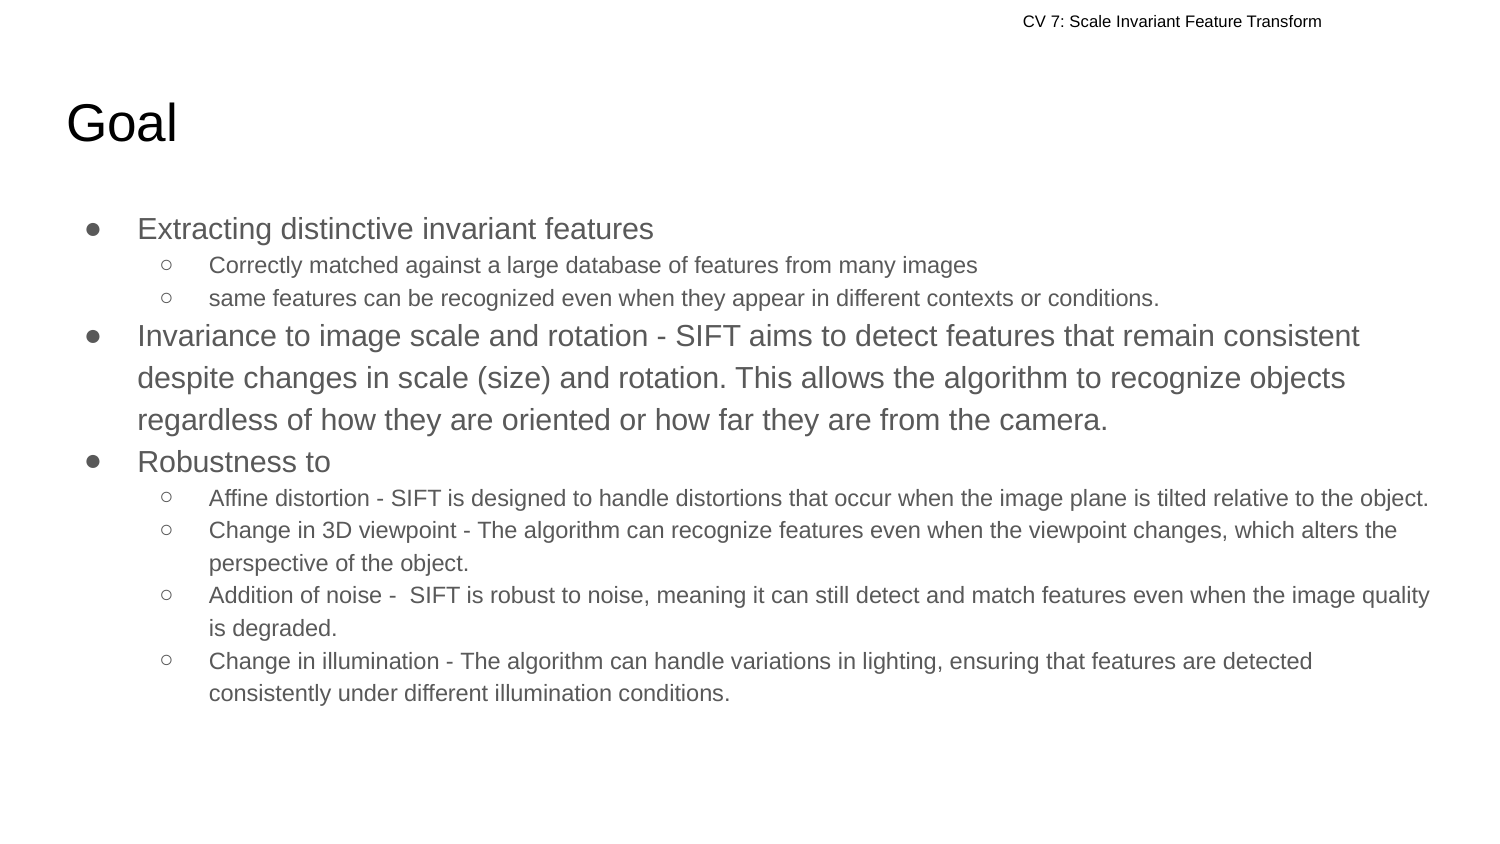

# Goal
Extracting distinctive invariant features
Correctly matched against a large database of features from many images
same features can be recognized even when they appear in different contexts or conditions.
Invariance to image scale and rotation - SIFT aims to detect features that remain consistent despite changes in scale (size) and rotation. This allows the algorithm to recognize objects regardless of how they are oriented or how far they are from the camera.
Robustness to
Affine distortion - SIFT is designed to handle distortions that occur when the image plane is tilted relative to the object.
Change in 3D viewpoint - The algorithm can recognize features even when the viewpoint changes, which alters the perspective of the object.
Addition of noise -  SIFT is robust to noise, meaning it can still detect and match features even when the image quality is degraded.
Change in illumination - The algorithm can handle variations in lighting, ensuring that features are detected consistently under different illumination conditions.